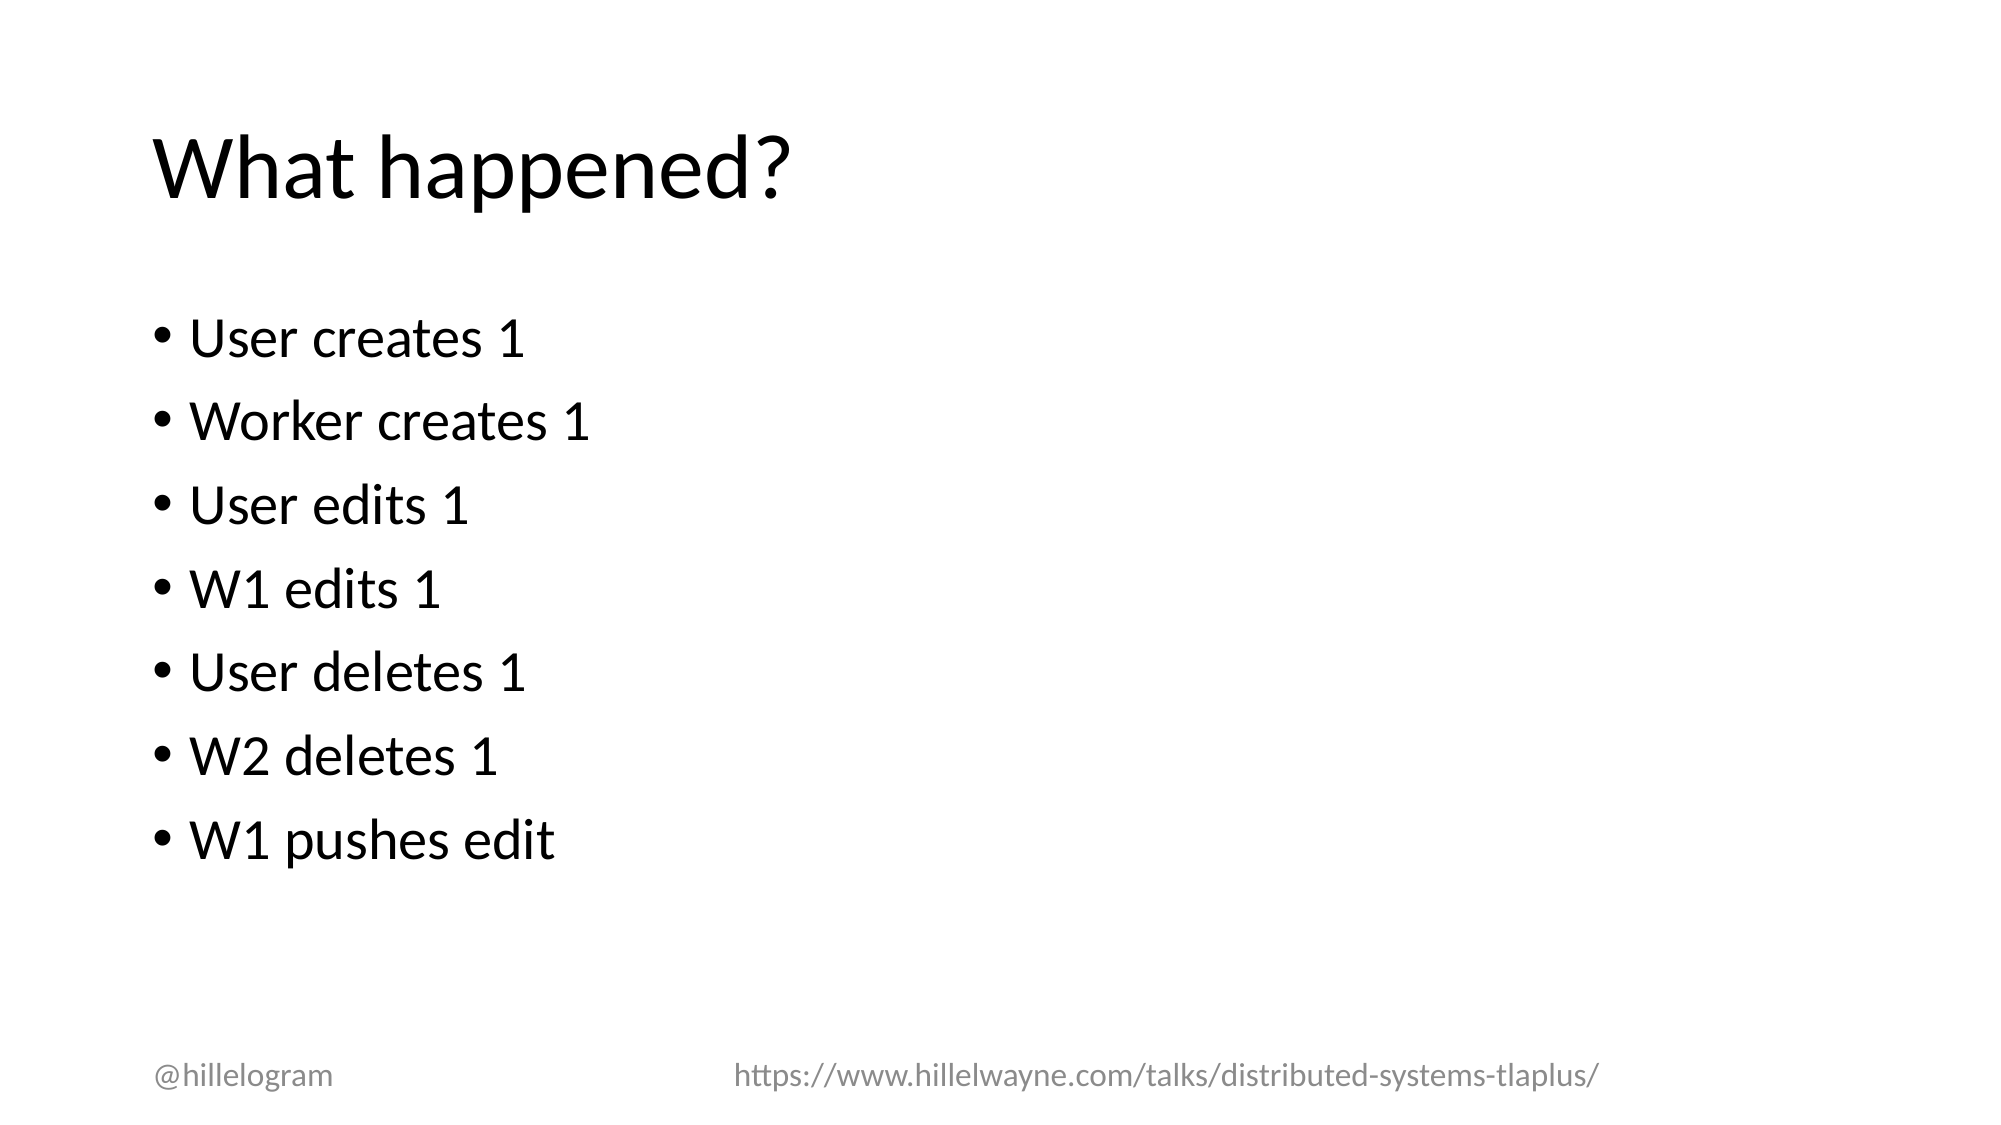

# What happened?
User creates 1
Worker creates 1
User edits 1
W1 edits 1
User deletes 1
W2 deletes 1
W1 pushes edit
@hillelogram
https://www.hillelwayne.com/talks/distributed-systems-tlaplus/